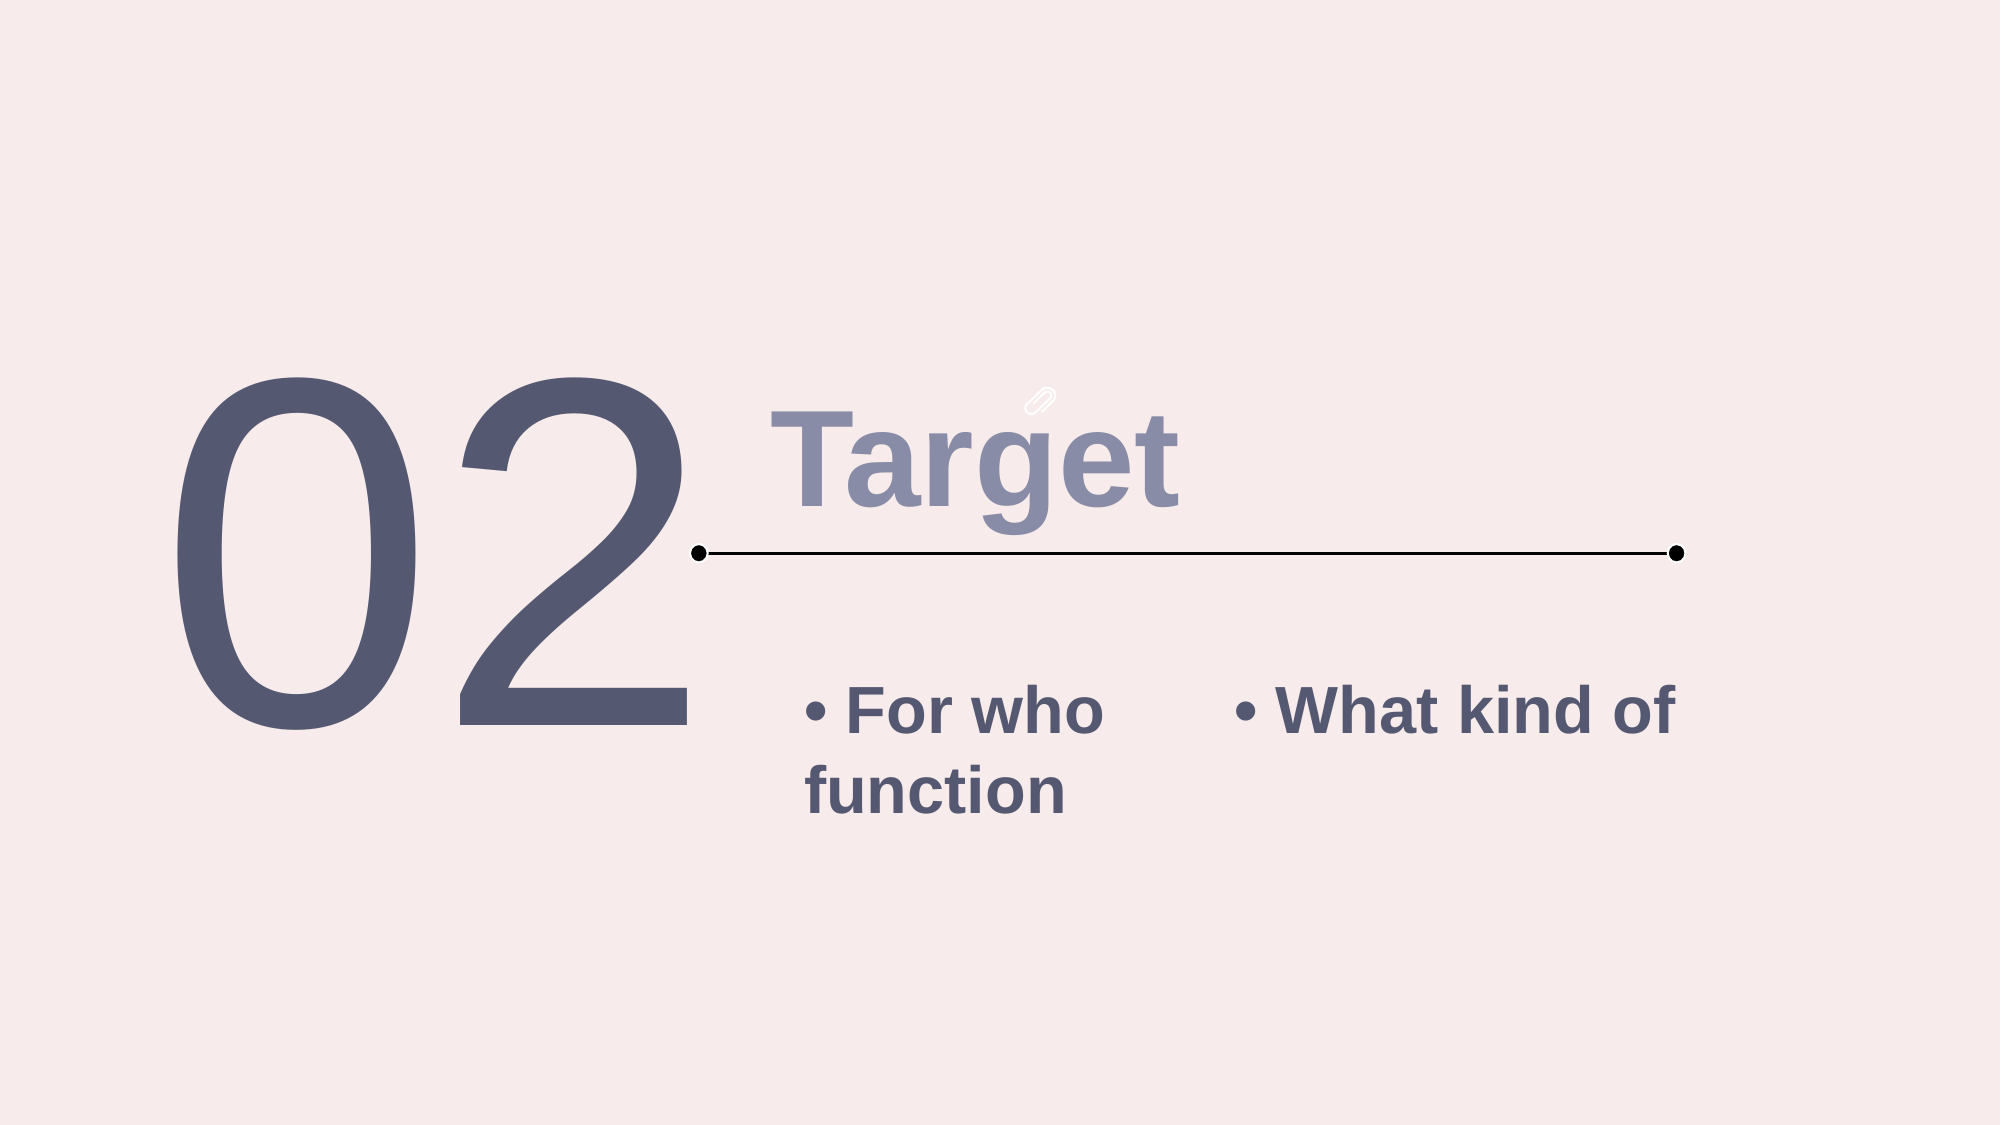

02
Target

• For who       • What kind of function